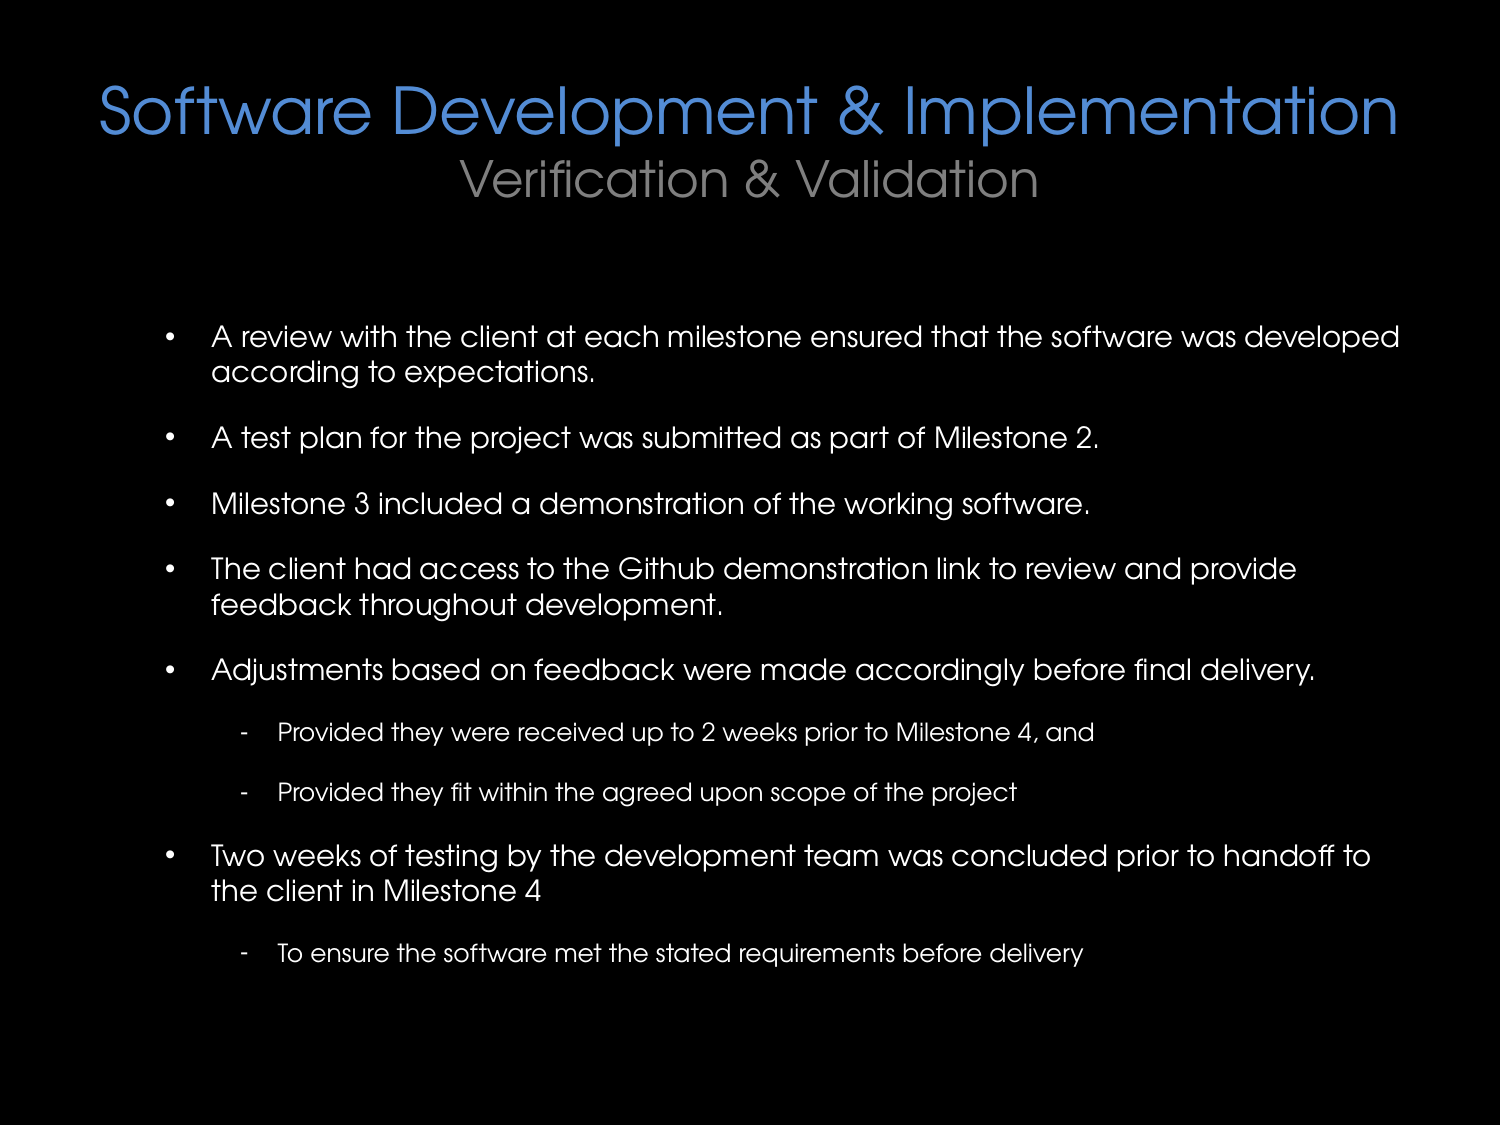

# Software Development & Implementation Verification & Validation
A review with the client at each milestone ensured that the software was developed according to expectations.
A test plan for the project was submitted as part of Milestone 2.
Milestone 3 included a demonstration of the working software.
The client had access to the Github demonstration link to review and provide feedback throughout development.
Adjustments based on feedback were made accordingly before final delivery.
Provided they were received up to 2 weeks prior to Milestone 4, and
Provided they fit within the agreed upon scope of the project
Two weeks of testing by the development team was concluded prior to handoff to the client in Milestone 4
To ensure the software met the stated requirements before delivery